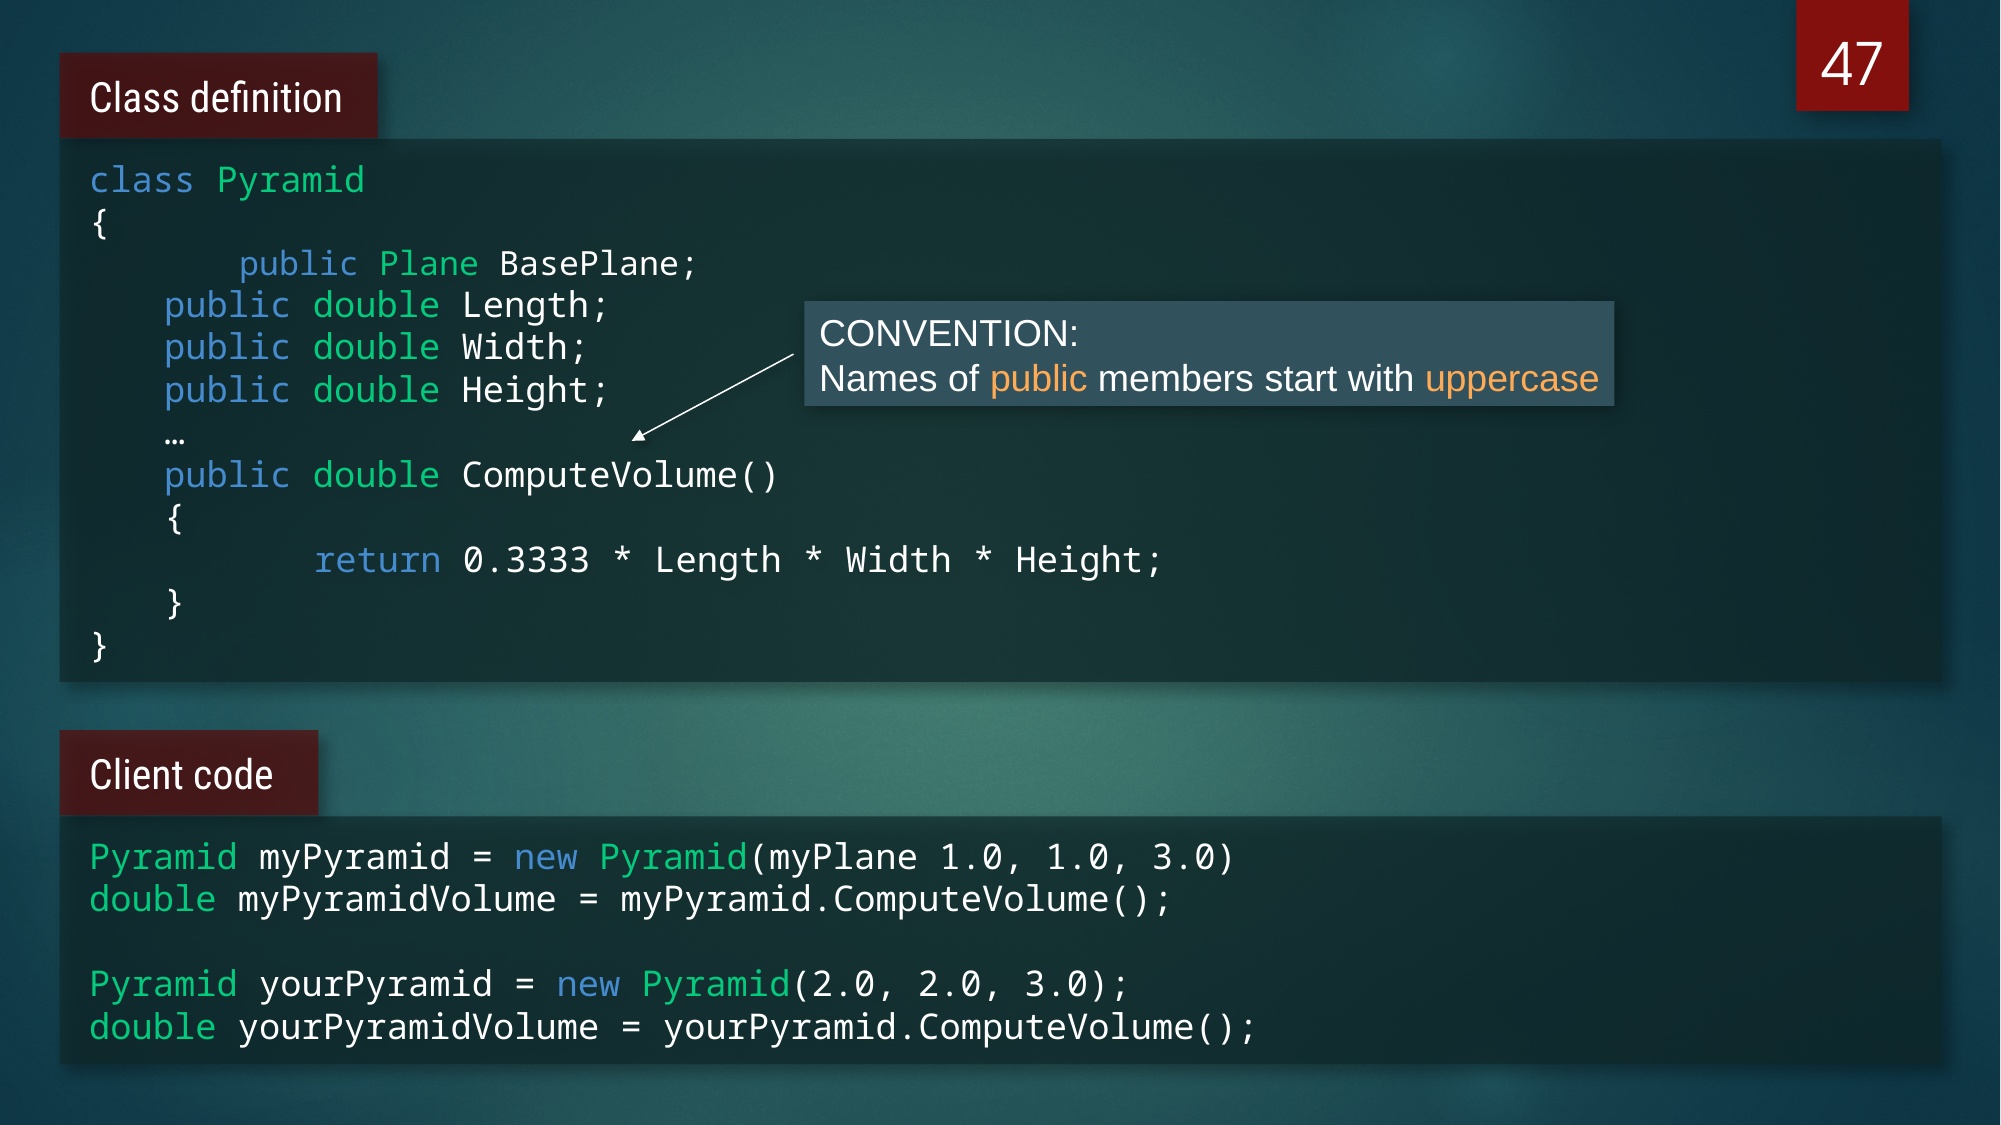

47
Class definition

class Pyramid
{
	public Plane BasePlane;
public double Length;
public double Width;
public double Height;
…
public double ComputeVolume()
{
	return 0.3333 * Length * Width * Height;
}
}
CONVENTION:
Names of public members start with uppercase
Client code
Pyramid myPyramid = new Pyramid(myPlane 1.0, 1.0, 3.0)
double myPyramidVolume = myPyramid.ComputeVolume();

Pyramid yourPyramid = new Pyramid(2.0, 2.0, 3.0);
double yourPyramidVolume = yourPyramid.ComputeVolume();